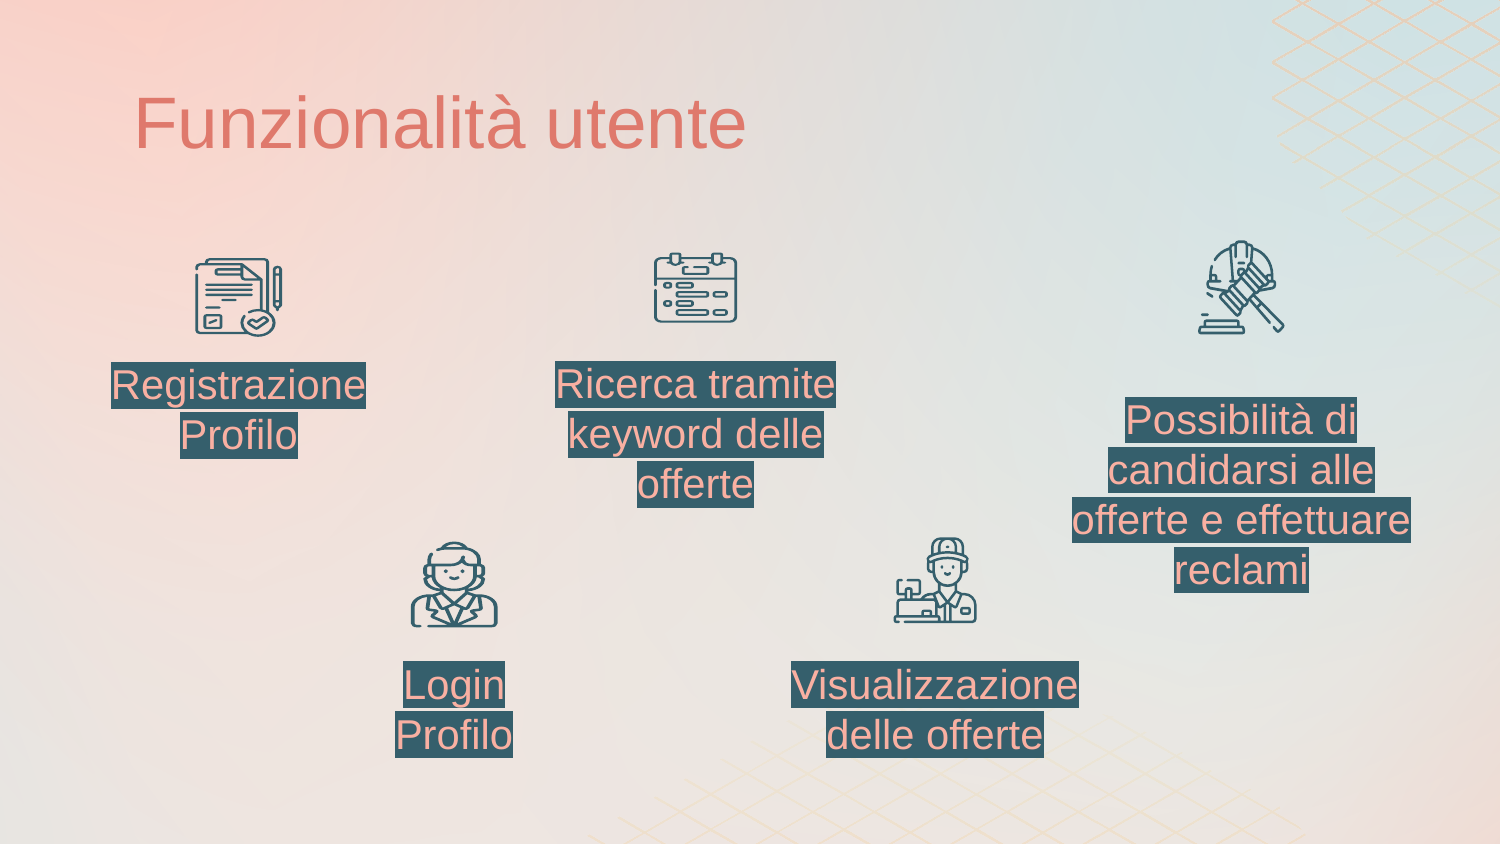

# Funzionalità utente

Registrazione Profilo
Ricerca tramite keyword delle offerte
Possibilità di candidarsi alle offerte e effettuare reclami

Login
Profilo
Visualizzazione delle offerte